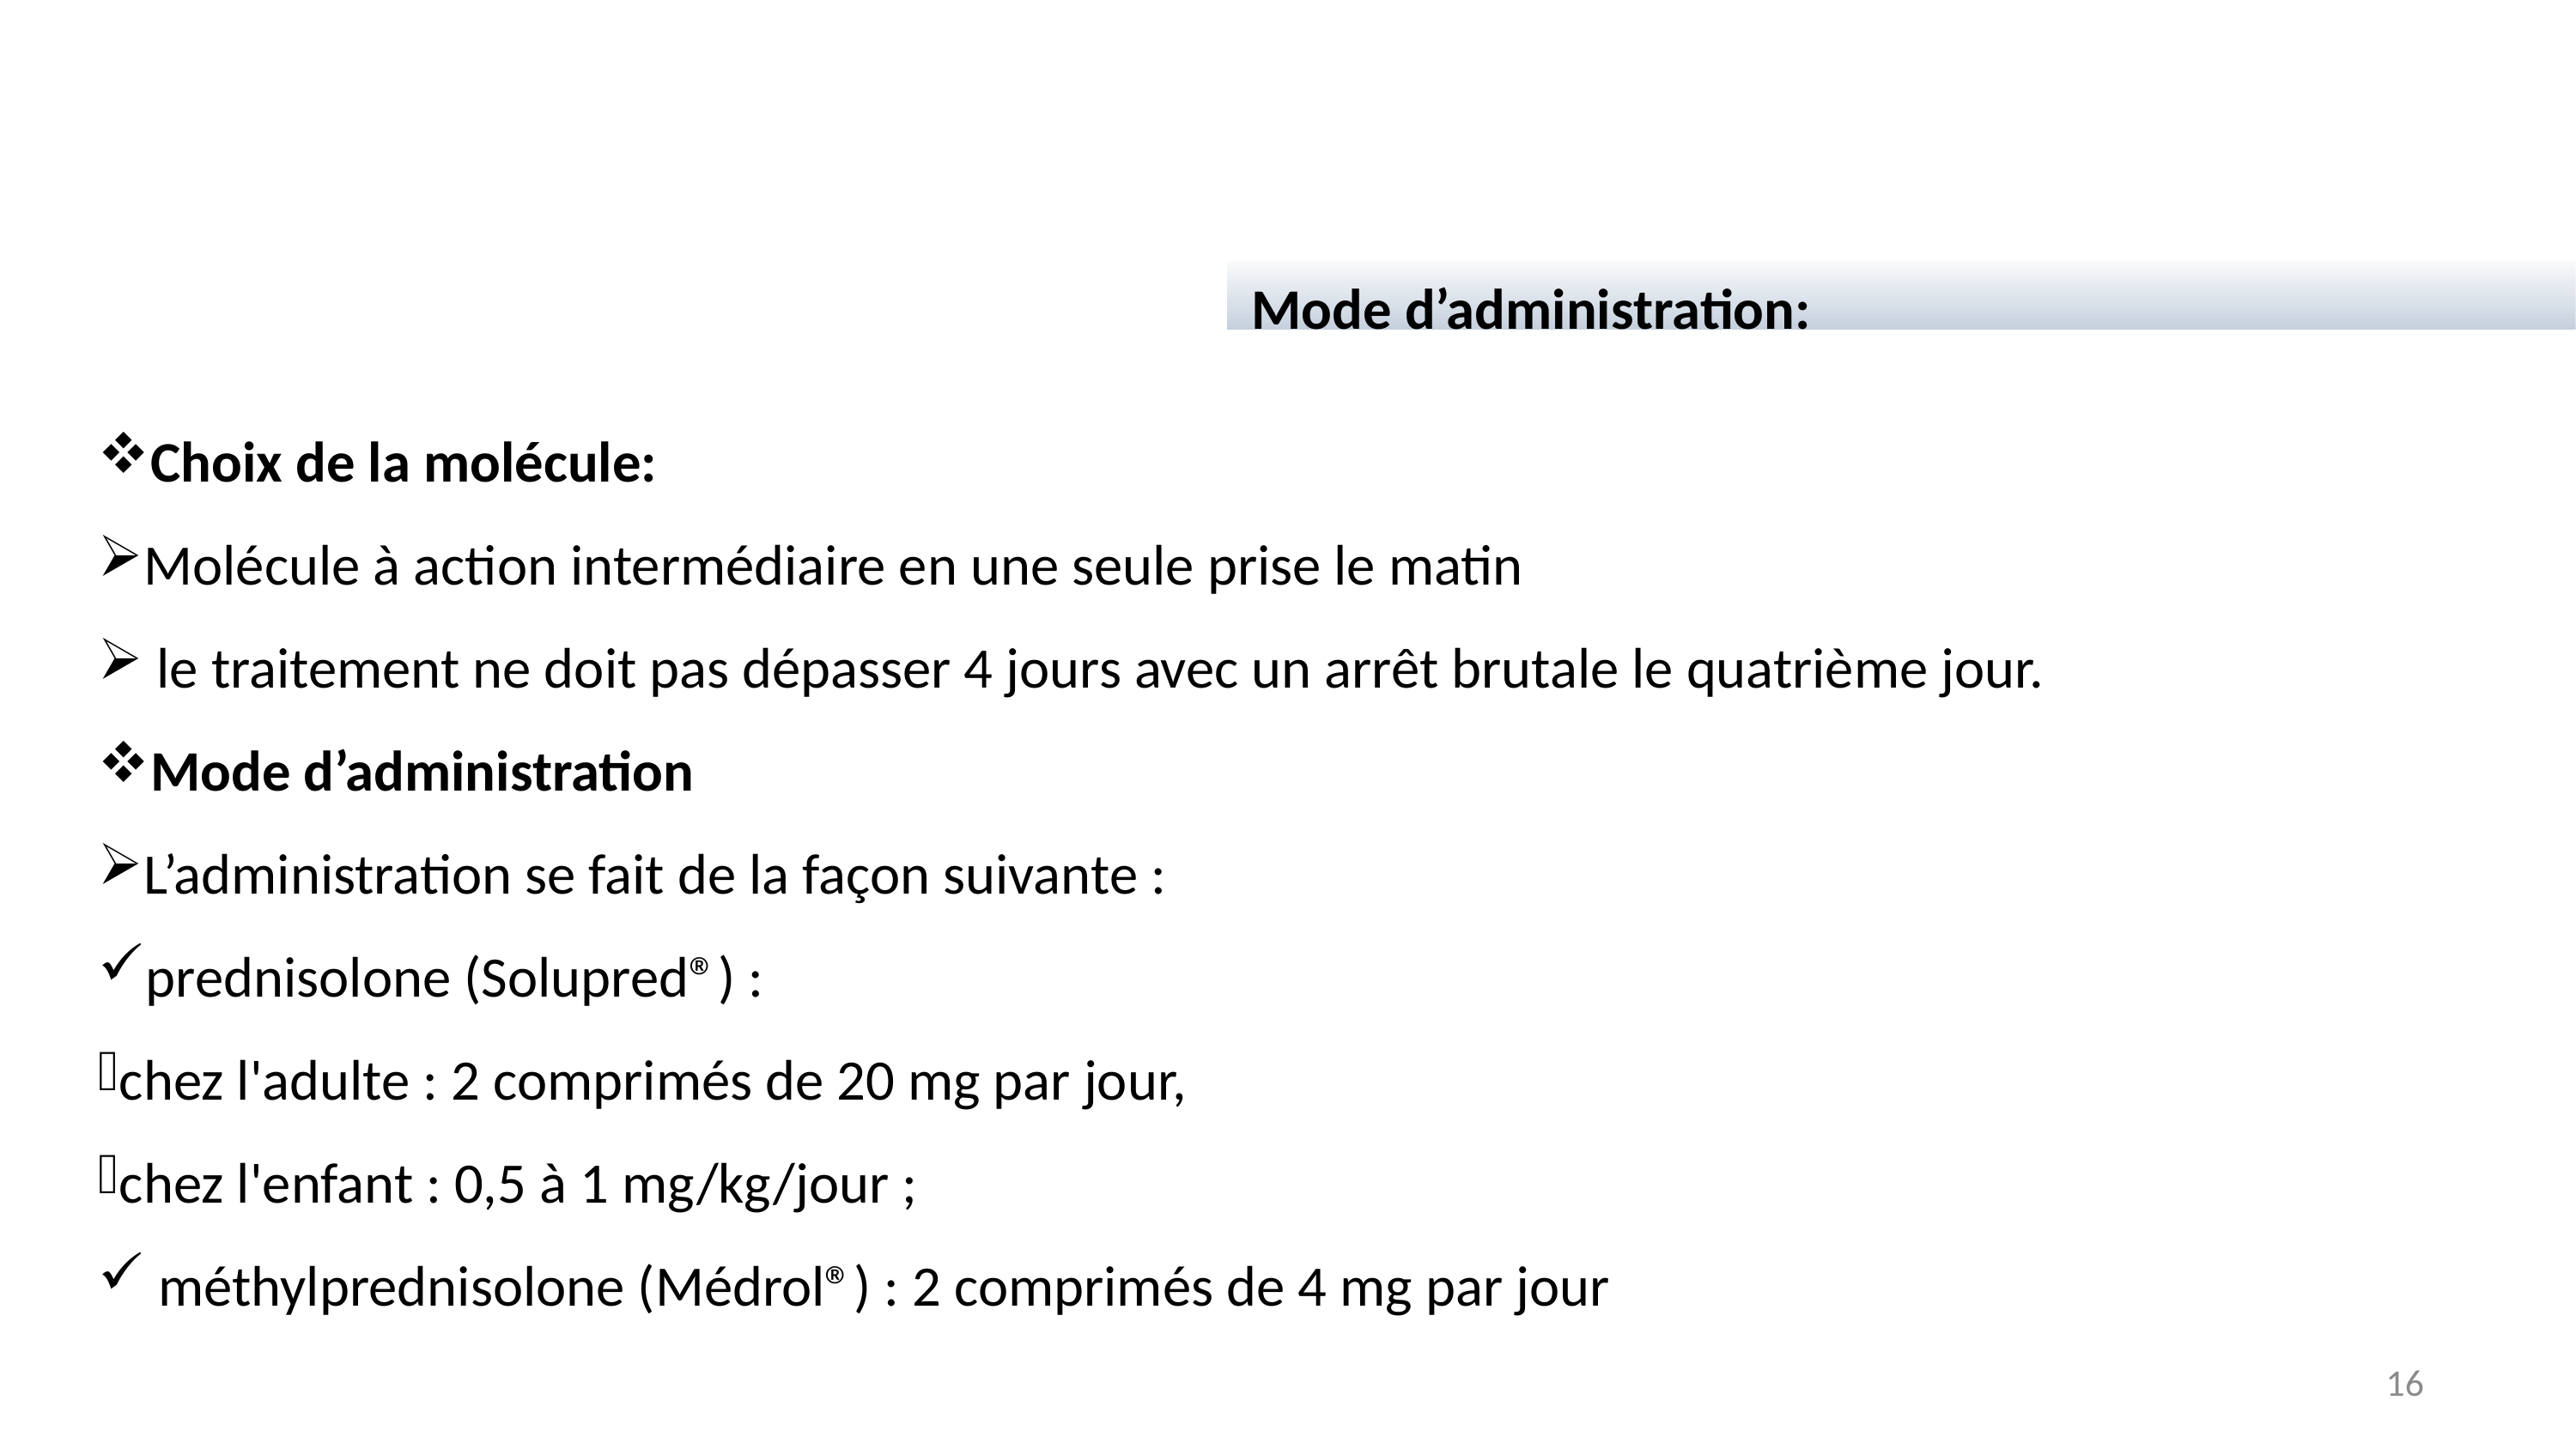

Mode d’administration:

Choix de la molécule:
Molécule à action intermédiaire en une seule prise le matin
 le traitement ne doit pas dépasser 4 jours avec un arrêt brutale le quatrième jour.
Mode d’administration
L’administration se fait de la façon suivante :
prednisolone (Solupred®) :
chez l'adulte : 2 comprimés de 20 mg par jour,
chez l'enfant : 0,5 à 1 mg/kg/jour ;
 méthylprednisolone (Médrol®) : 2 comprimés de 4 mg par jour
16